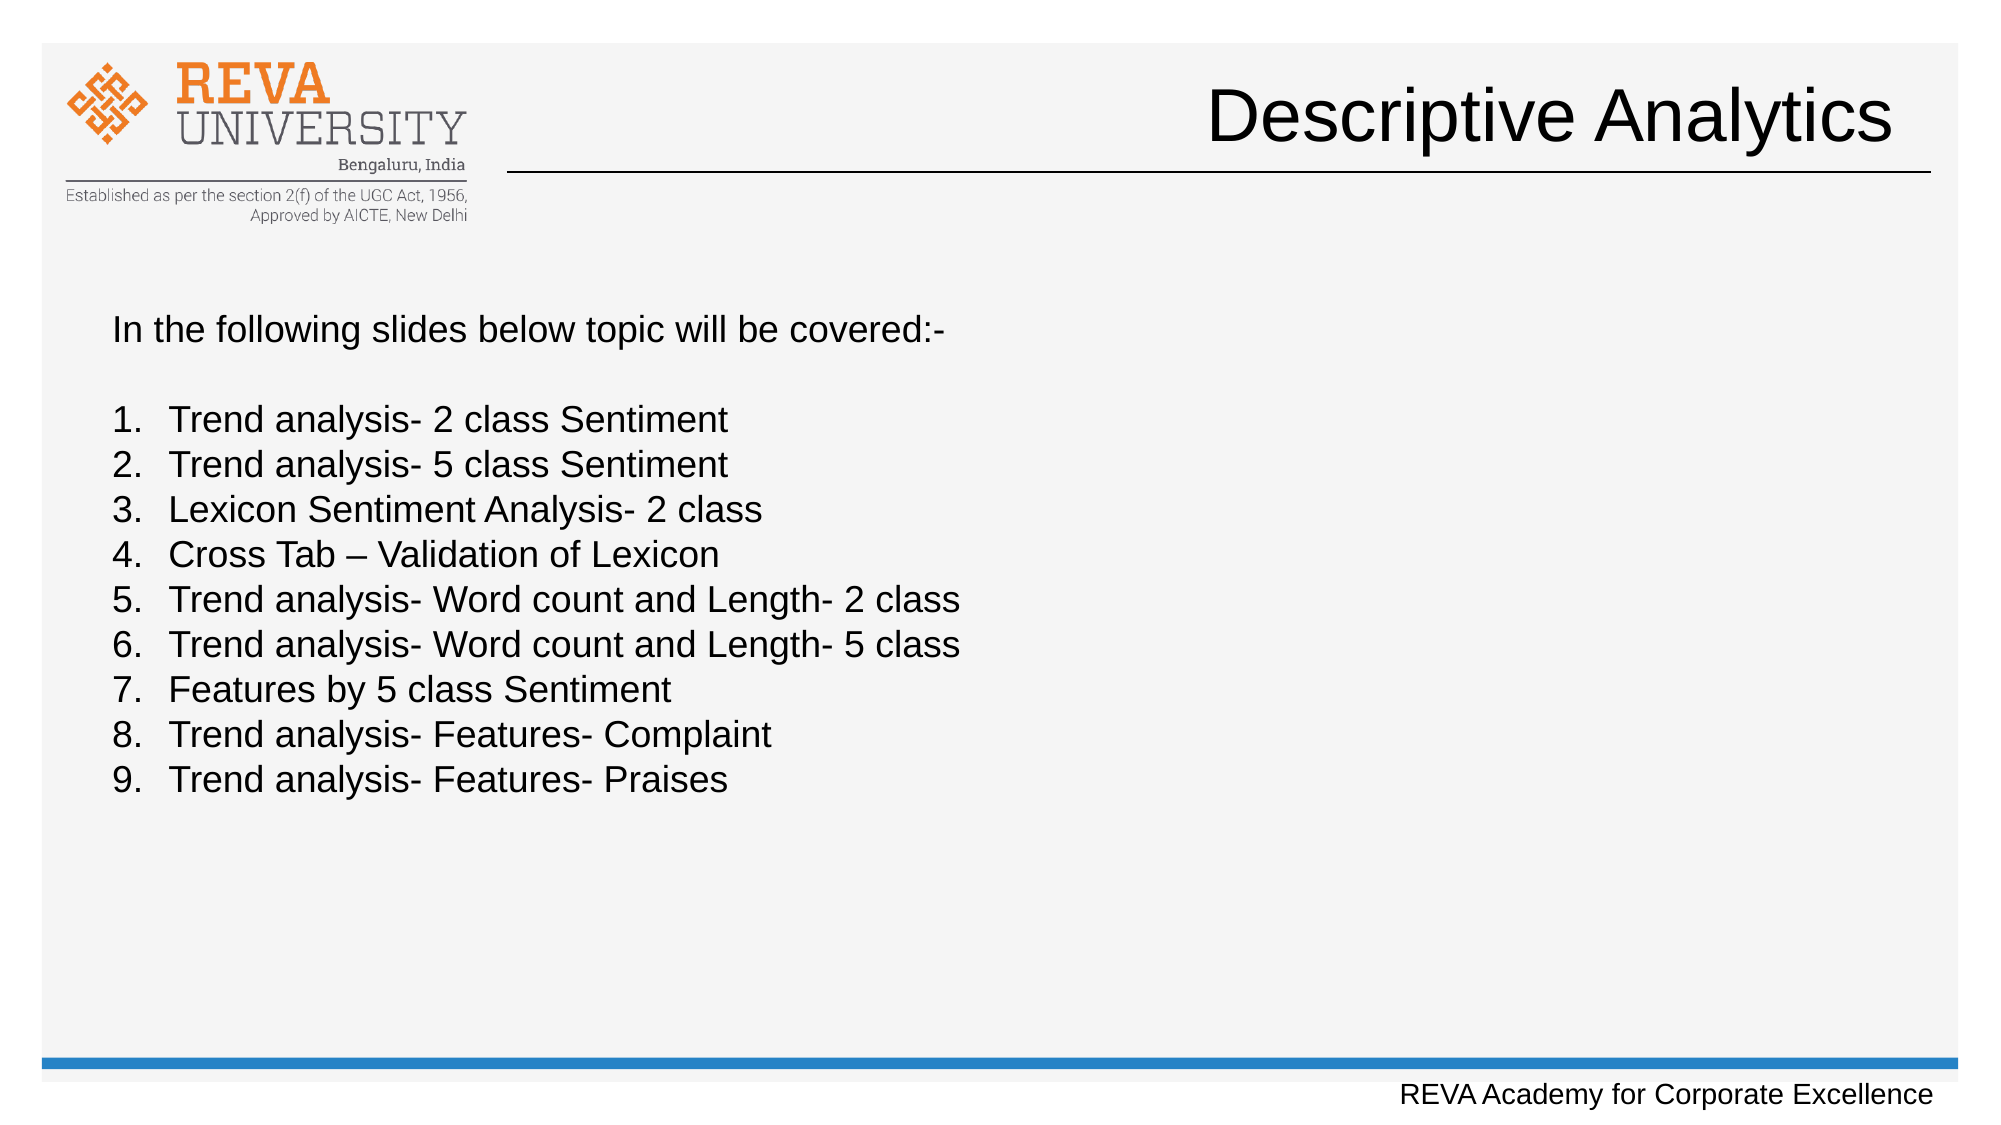

# Descriptive Analytics
In the following slides below topic will be covered:-

Trend analysis- 2 class Sentiment
Trend analysis- 5 class Sentiment
Lexicon Sentiment Analysis- 2 class
Cross Tab – Validation of Lexicon
Trend analysis- Word count and Length- 2 class
Trend analysis- Word count and Length- 5 class
Features by 5 class Sentiment
Trend analysis- Features- Complaint
Trend analysis- Features- Praises